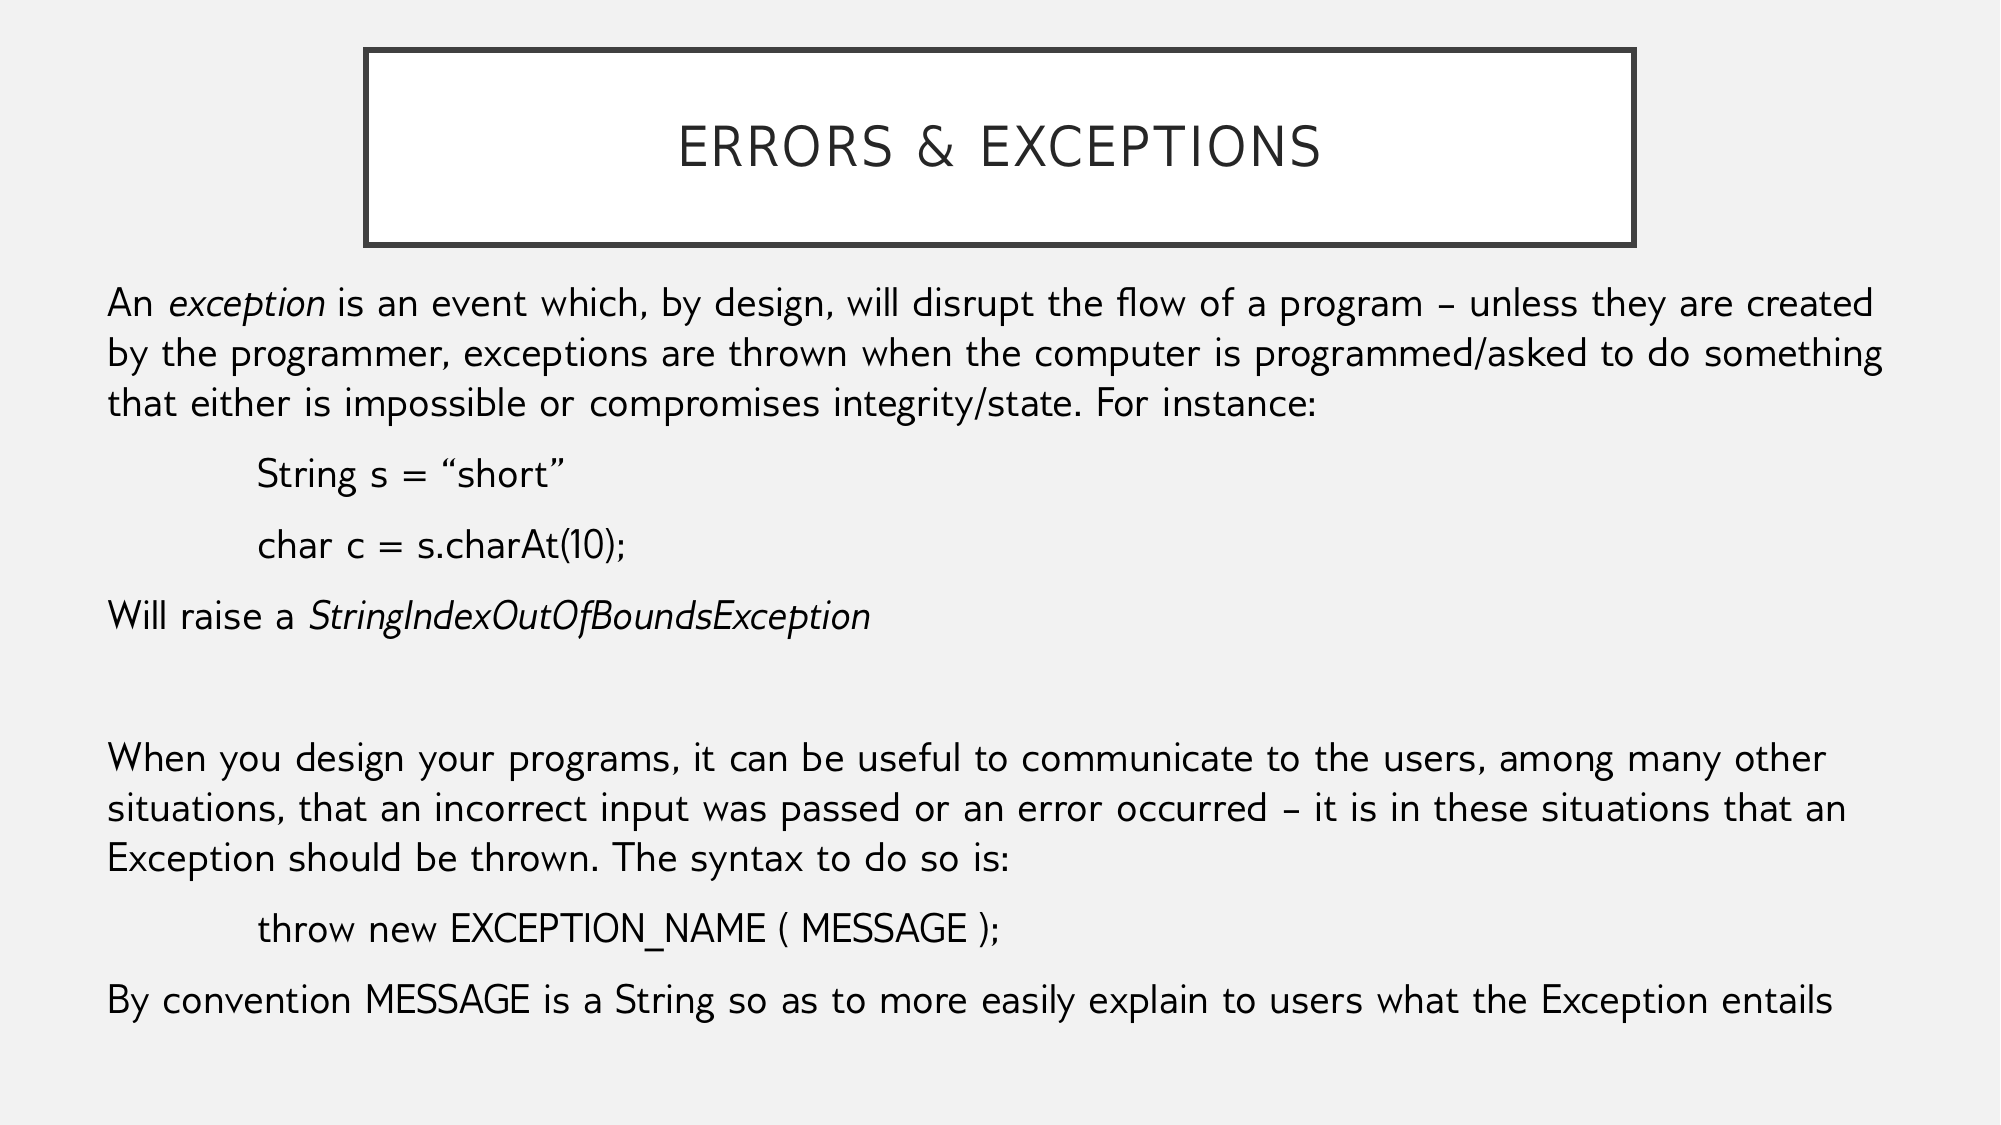

# Errors & Exceptions
An exception is an event which, by design, will disrupt the flow of a program – unless they are created by the programmer, exceptions are thrown when the computer is programmed/asked to do something that either is impossible or compromises integrity/state. For instance:
	String s = “short”
	char c = s.charAt(10);
Will raise a StringIndexOutOfBoundsException

When you design your programs, it can be useful to communicate to the users, among many other situations, that an incorrect input was passed or an error occurred – it is in these situations that an Exception should be thrown. The syntax to do so is:
	throw new EXCEPTION_NAME ( MESSAGE );
By convention MESSAGE is a String so as to more easily explain to users what the Exception entails